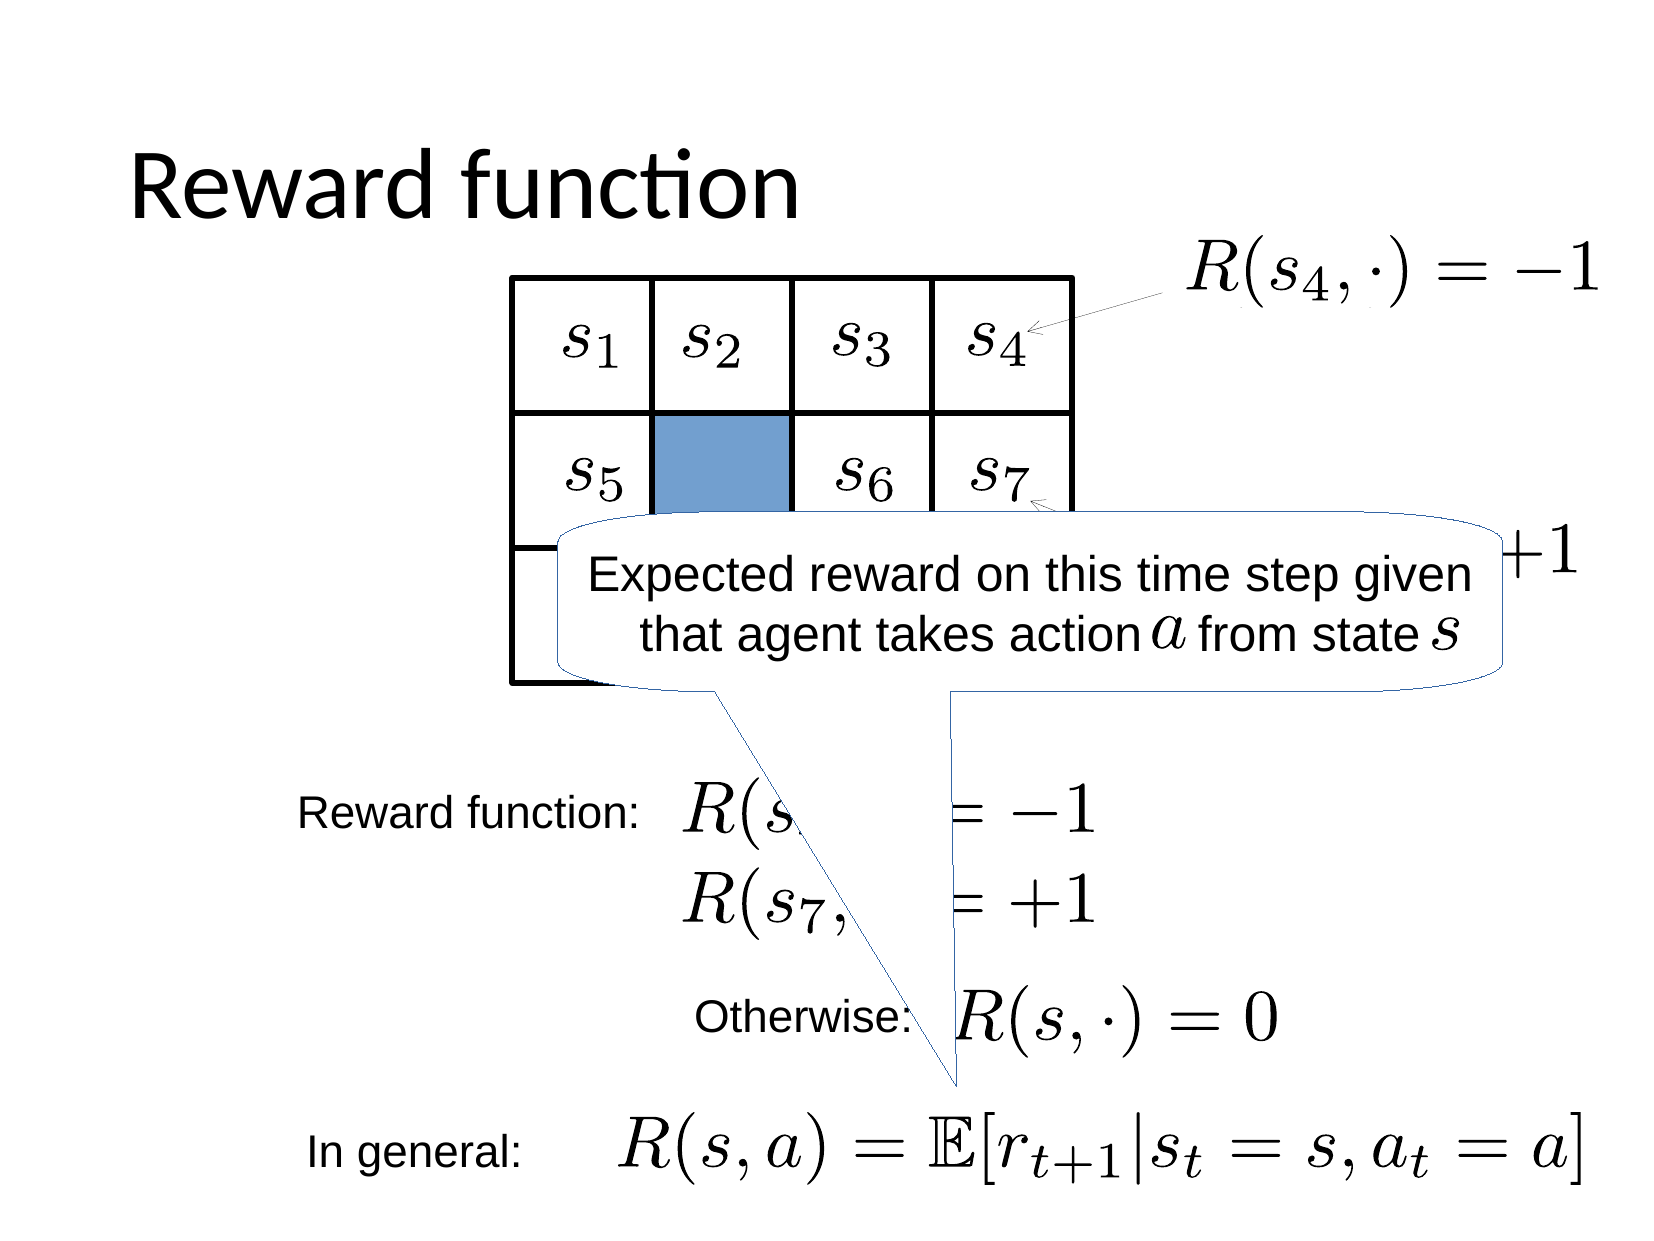

# Reward function

Expected reward on this time step given
that agent takes action    from state

Reward function:

Otherwise:

In general: